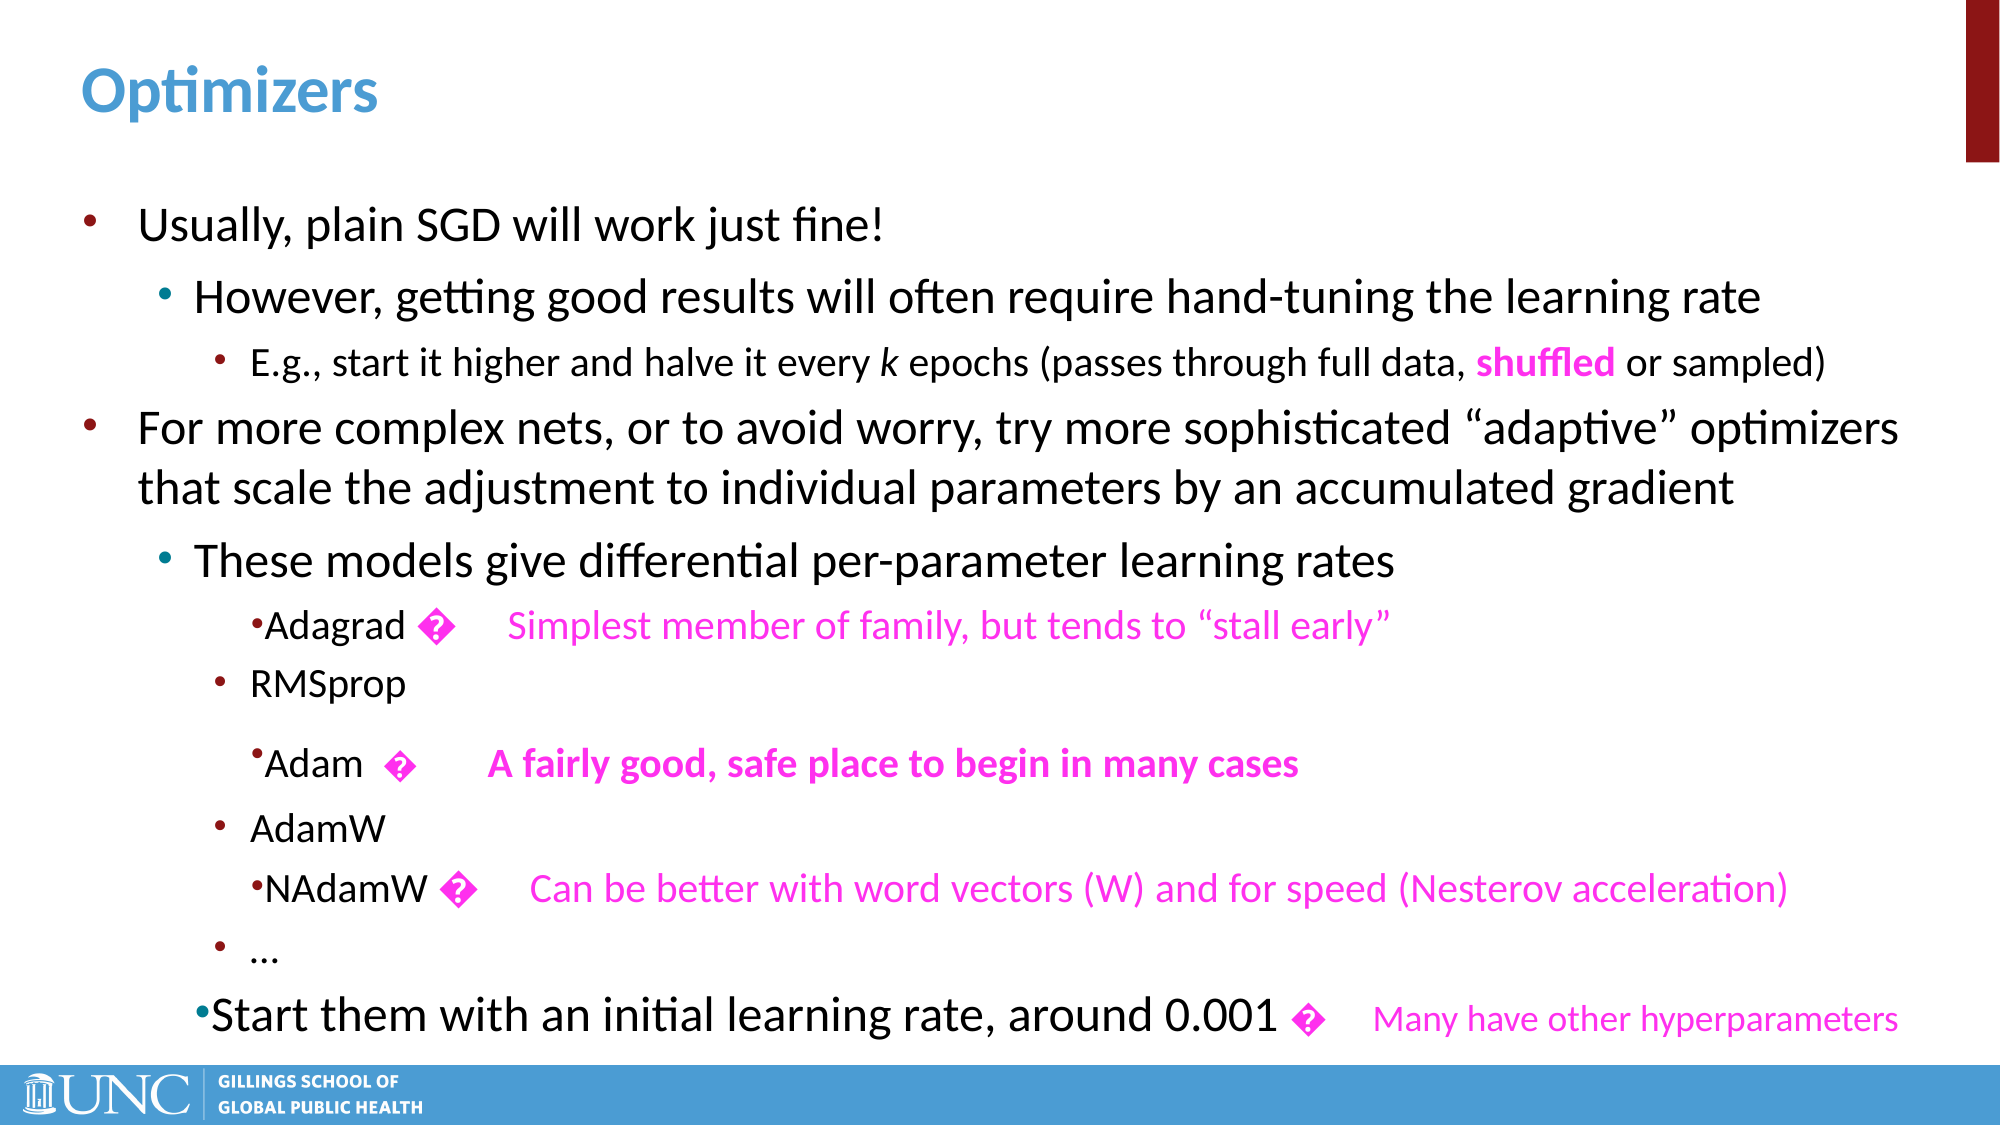

# Optimizers
Usually, plain SGD will work just fine!
However, getting good results will often require hand-tuning the learning rate
E.g., start it higher and halve it every k epochs (passes through full data, shuffled or sampled)
For more complex nets, or to avoid worry, try more sophisticated “adaptive” optimizers that scale the adjustment to individual parameters by an accumulated gradient
These models give differential per-parameter learning rates
Adagrad � Simplest member of family, but tends to “stall early”
RMSprop
Adam � A fairly good, safe place to begin in many cases
AdamW
NAdamW � Can be better with word vectors (W) and for speed (Nesterov acceleration)
…
Start them with an initial learning rate, around 0.001 � Many have other hyperparameters